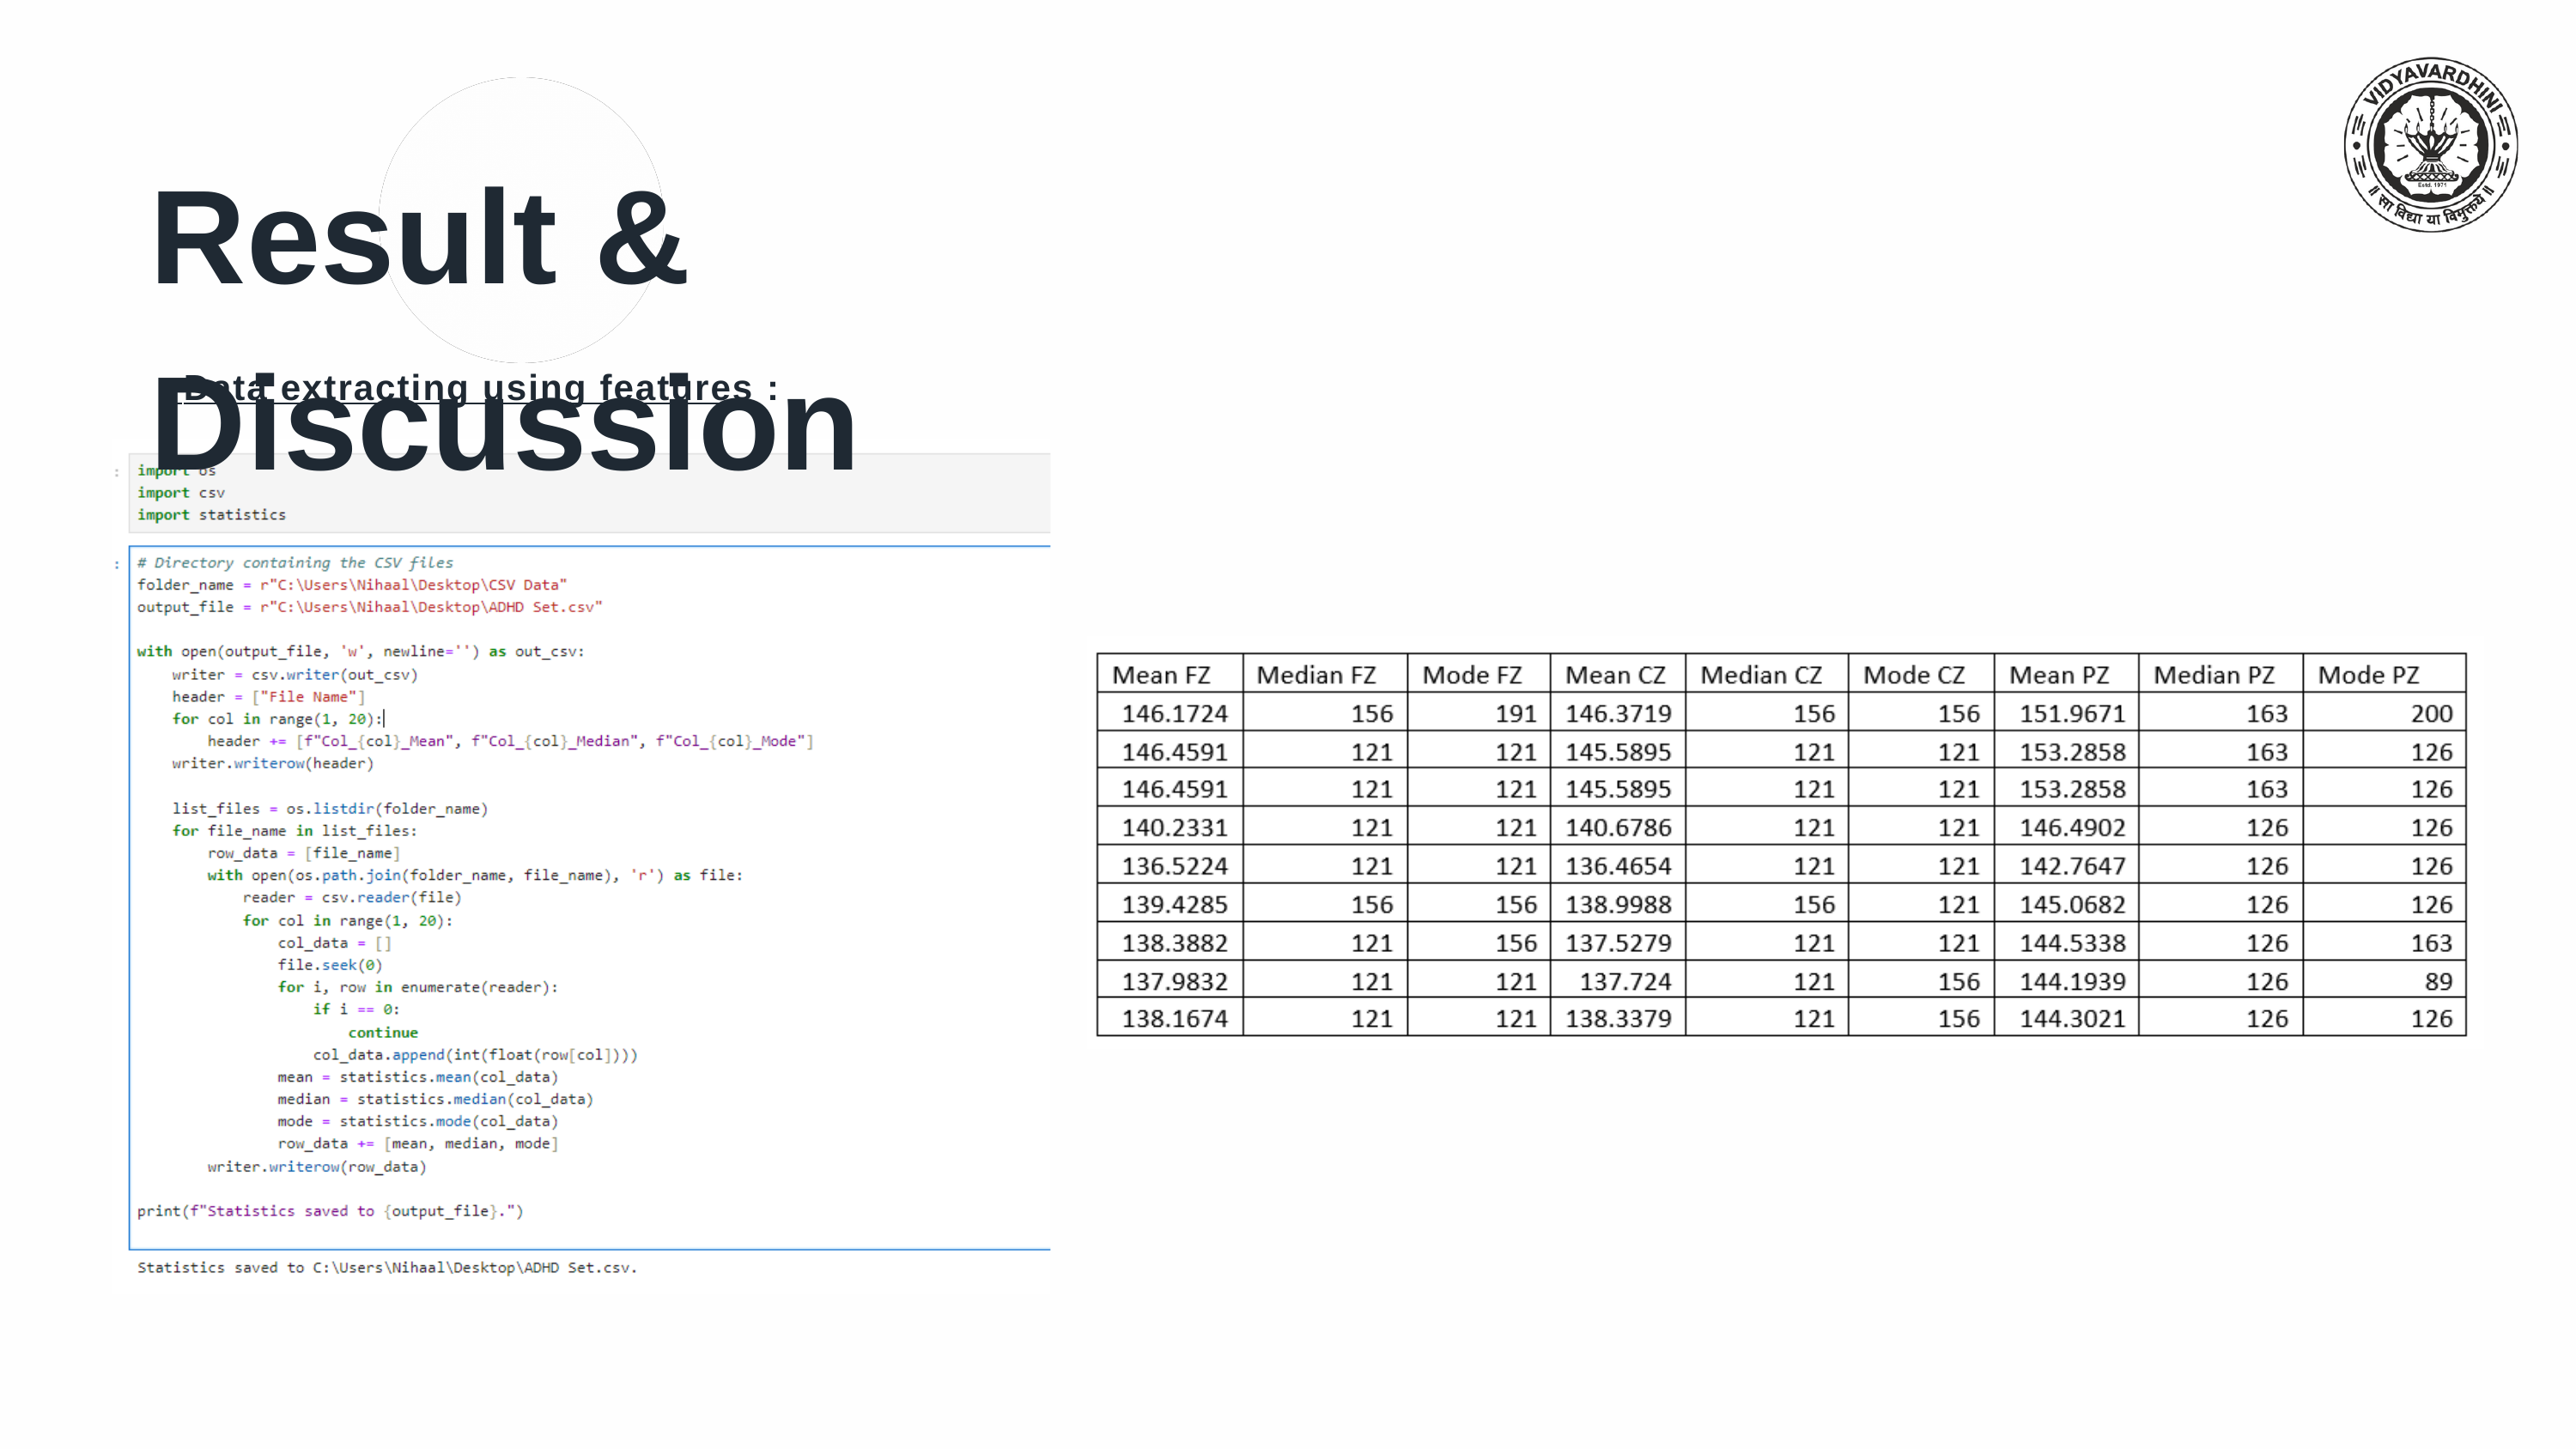

Result & Discussion
 Data extracting using features :